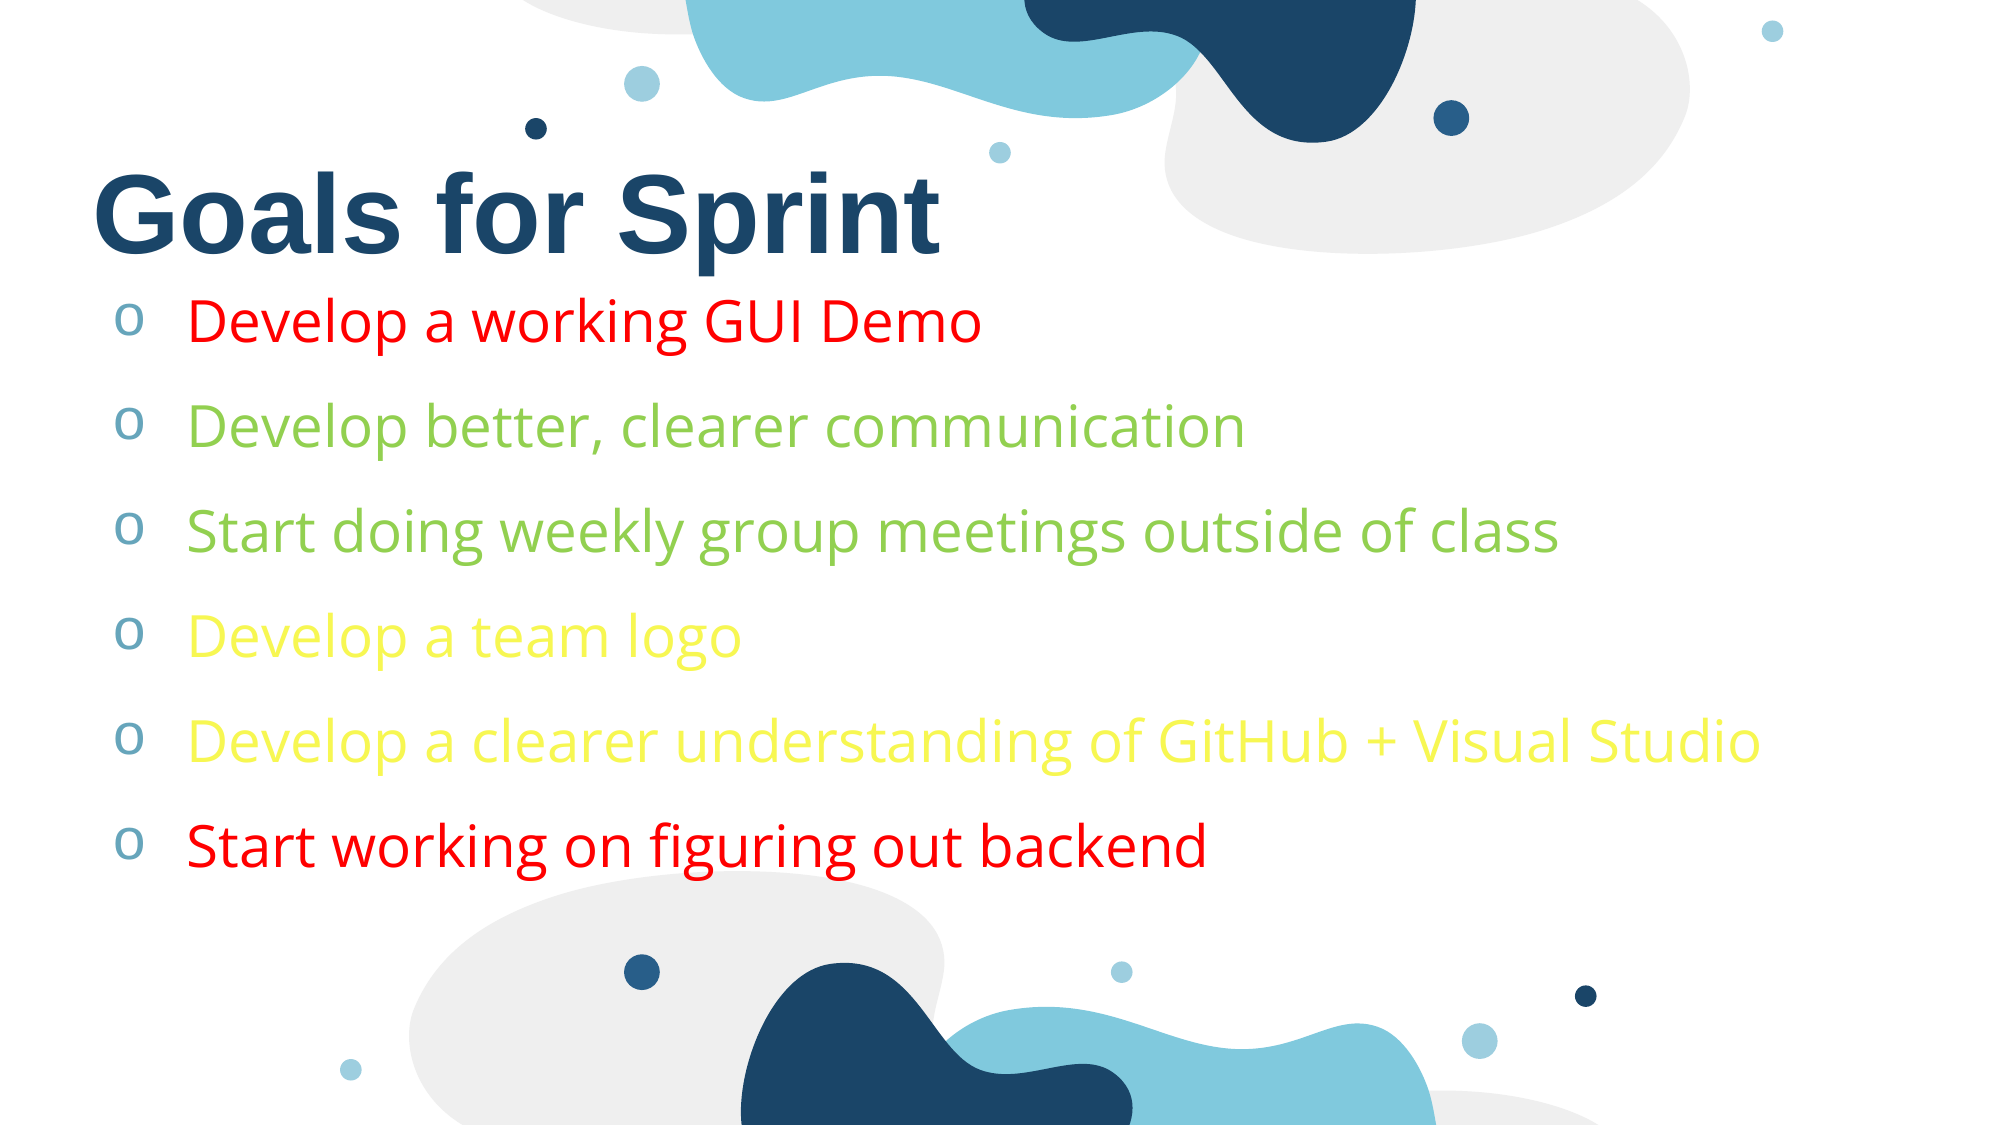

# Goals for Sprint
Develop a working GUI Demo
Develop better, clearer communication
Start doing weekly group meetings outside of class
Develop a team logo
Develop a clearer understanding of GitHub + Visual Studio
Start working on figuring out backend